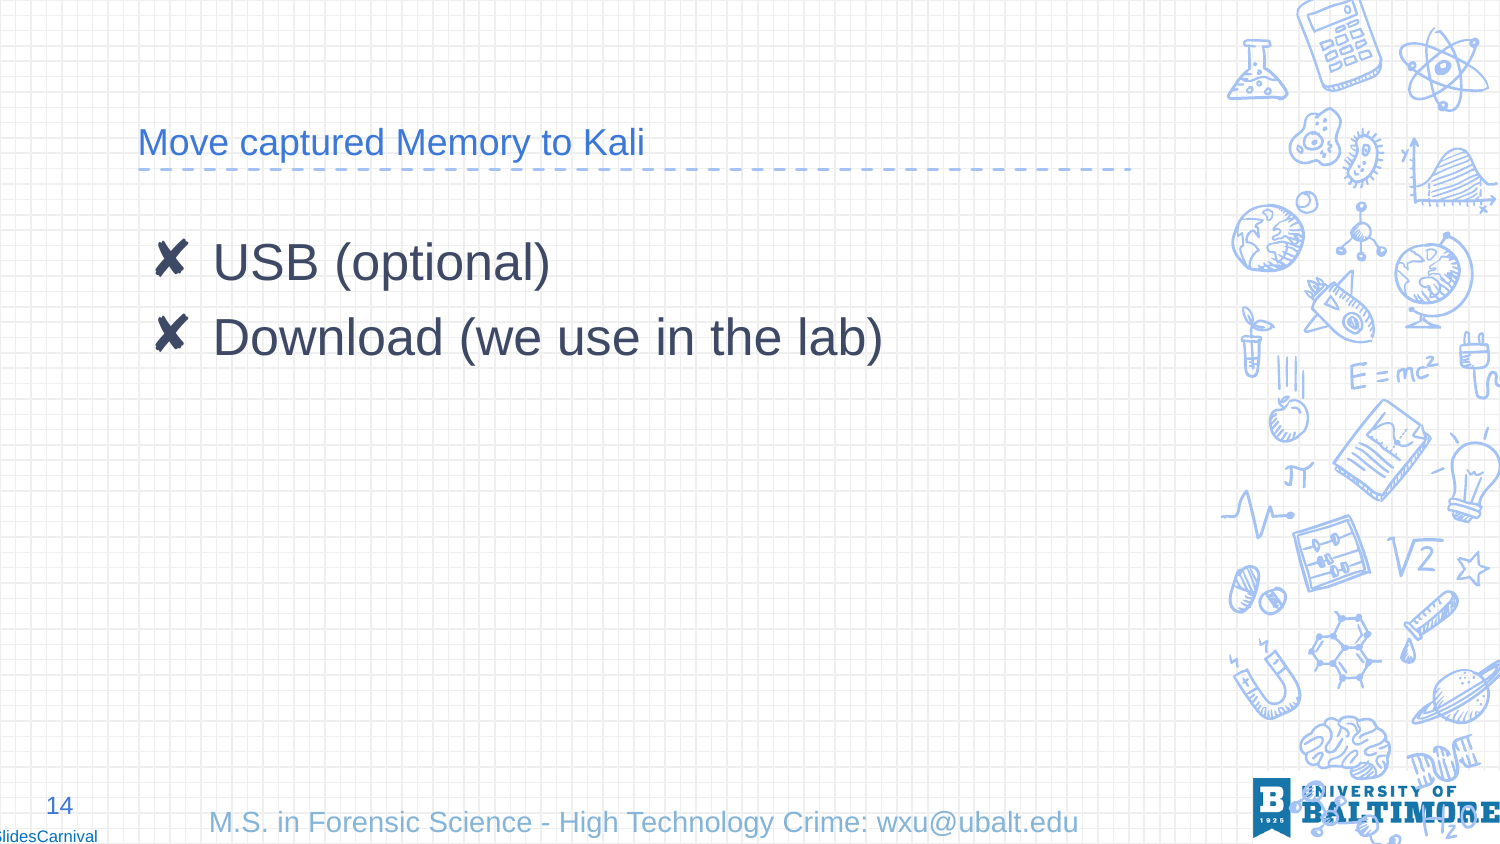

# Move captured Memory to Kali
USB (optional)
Download (we use in the lab)
14